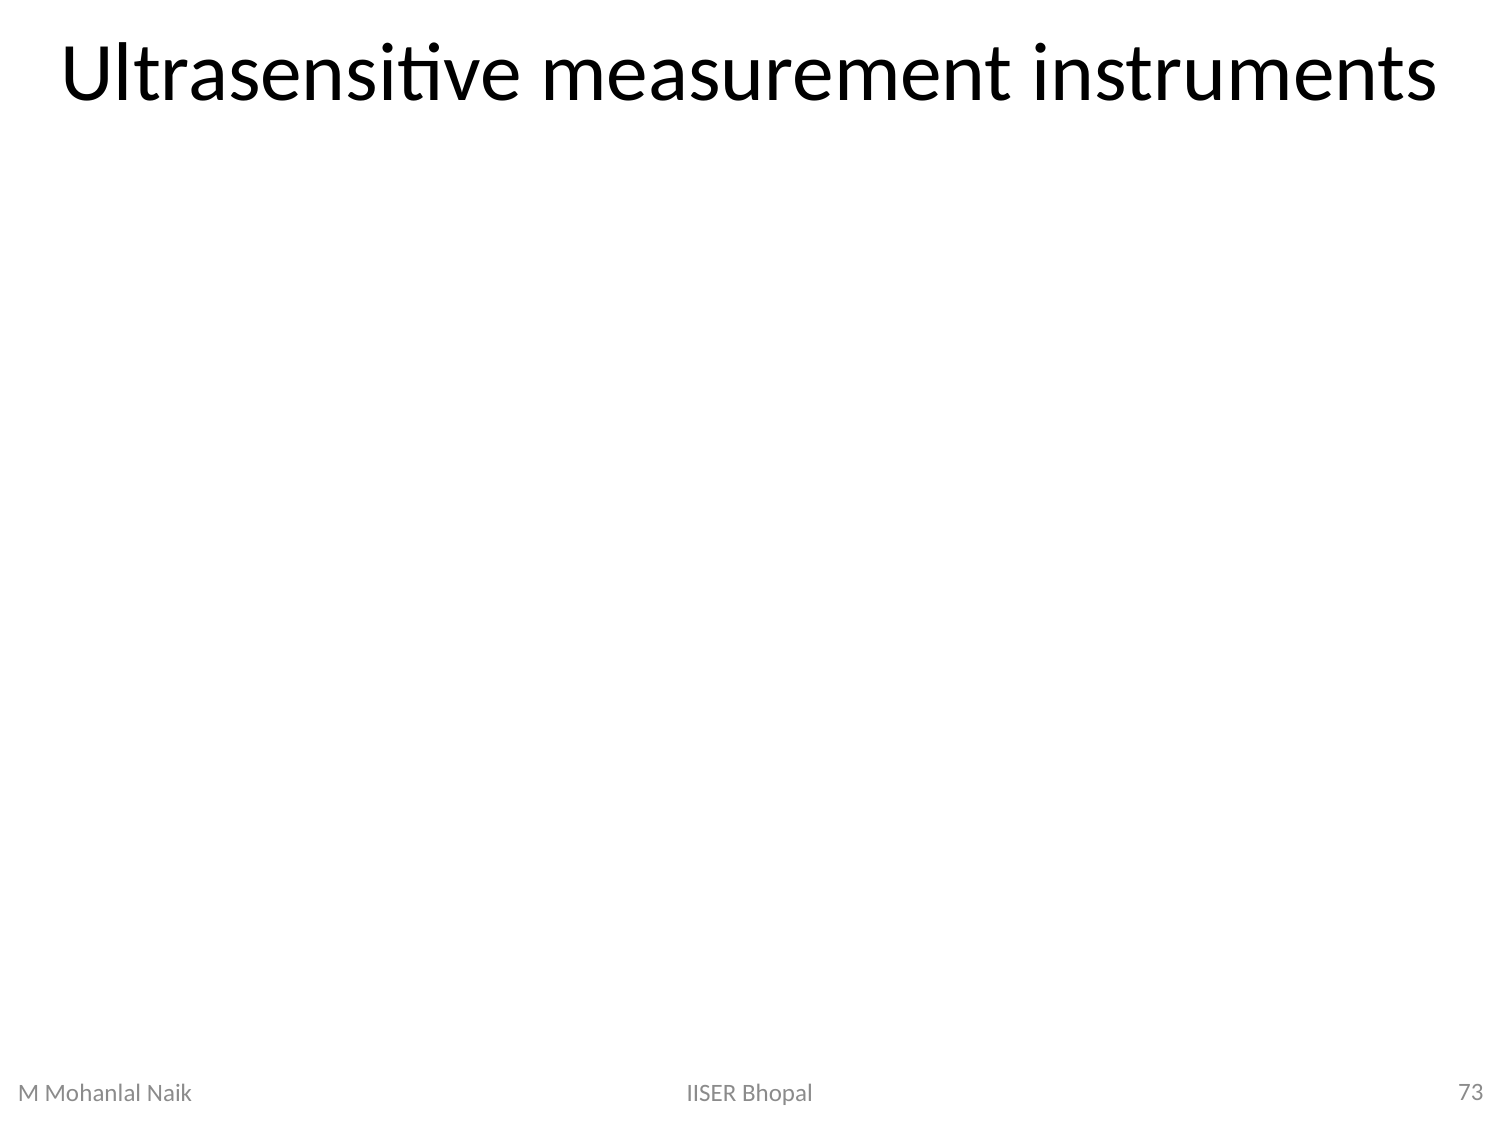

# Ultrasensitive measurement instruments

73
IISER Bhopal
M Mohanlal Naik